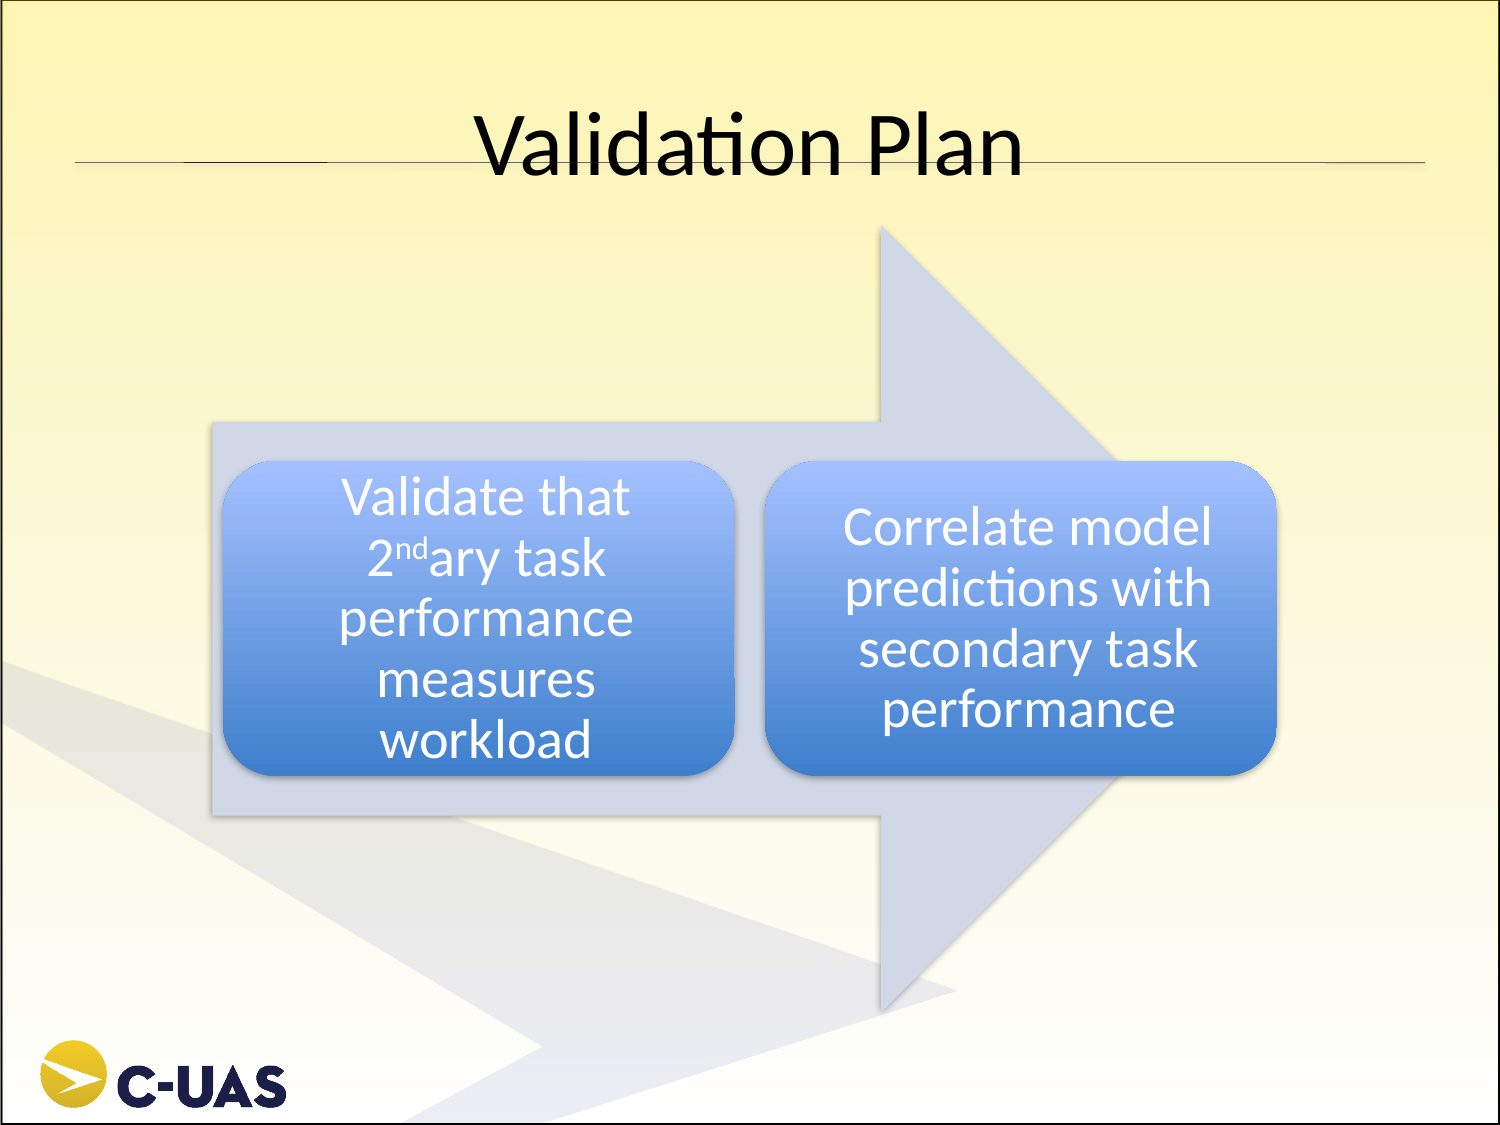

# Validation Plan
Validate that 2ndary task performance measures workload
Correlate model predictions with secondary task performance